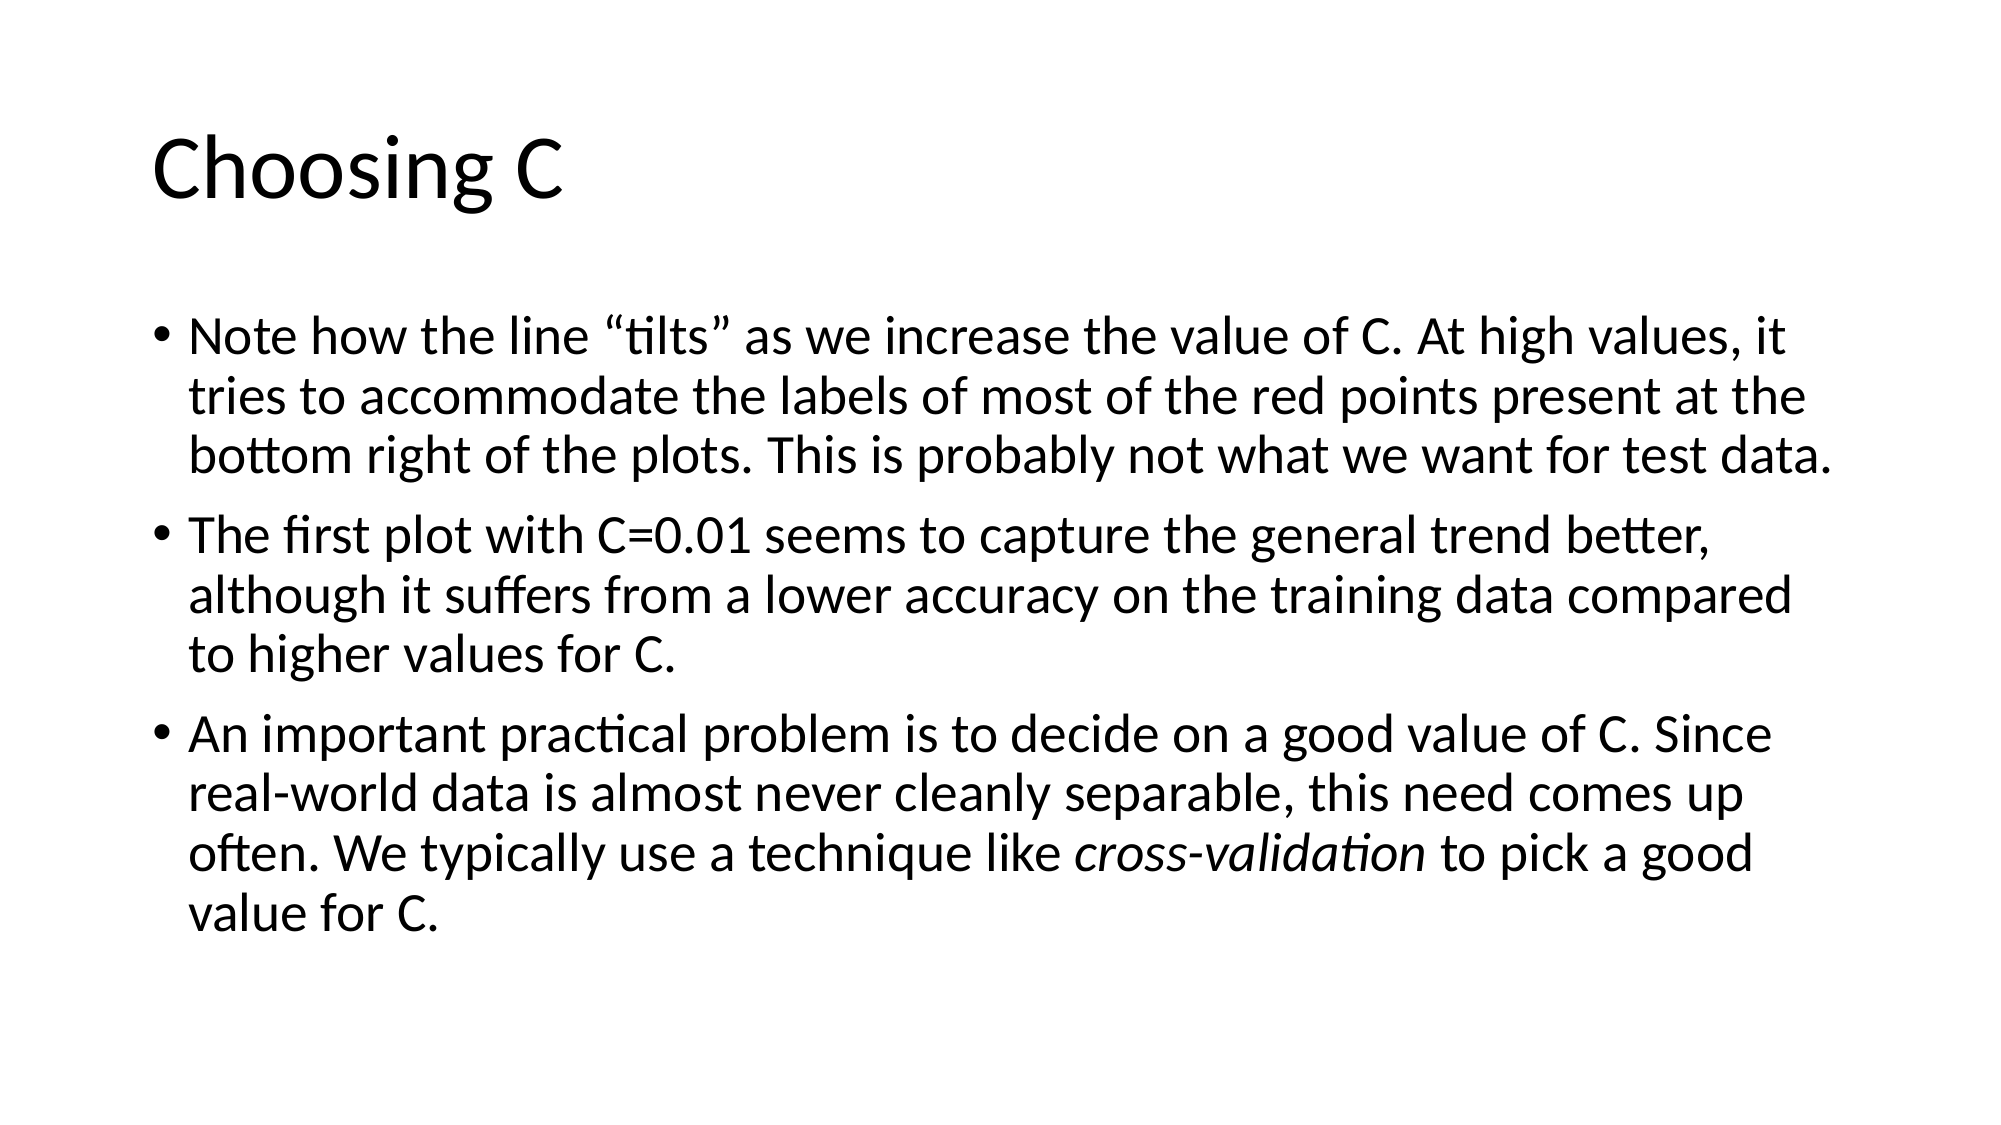

# Choosing C
Note how the line “tilts” as we increase the value of C. At high values, it tries to accommodate the labels of most of the red points present at the bottom right of the plots. This is probably not what we want for test data.
The first plot with C=0.01 seems to capture the general trend better, although it suffers from a lower accuracy on the training data compared to higher values for C.
An important practical problem is to decide on a good value of C. Since real-world data is almost never cleanly separable, this need comes up often. We typically use a technique like cross-validation to pick a good value for C.